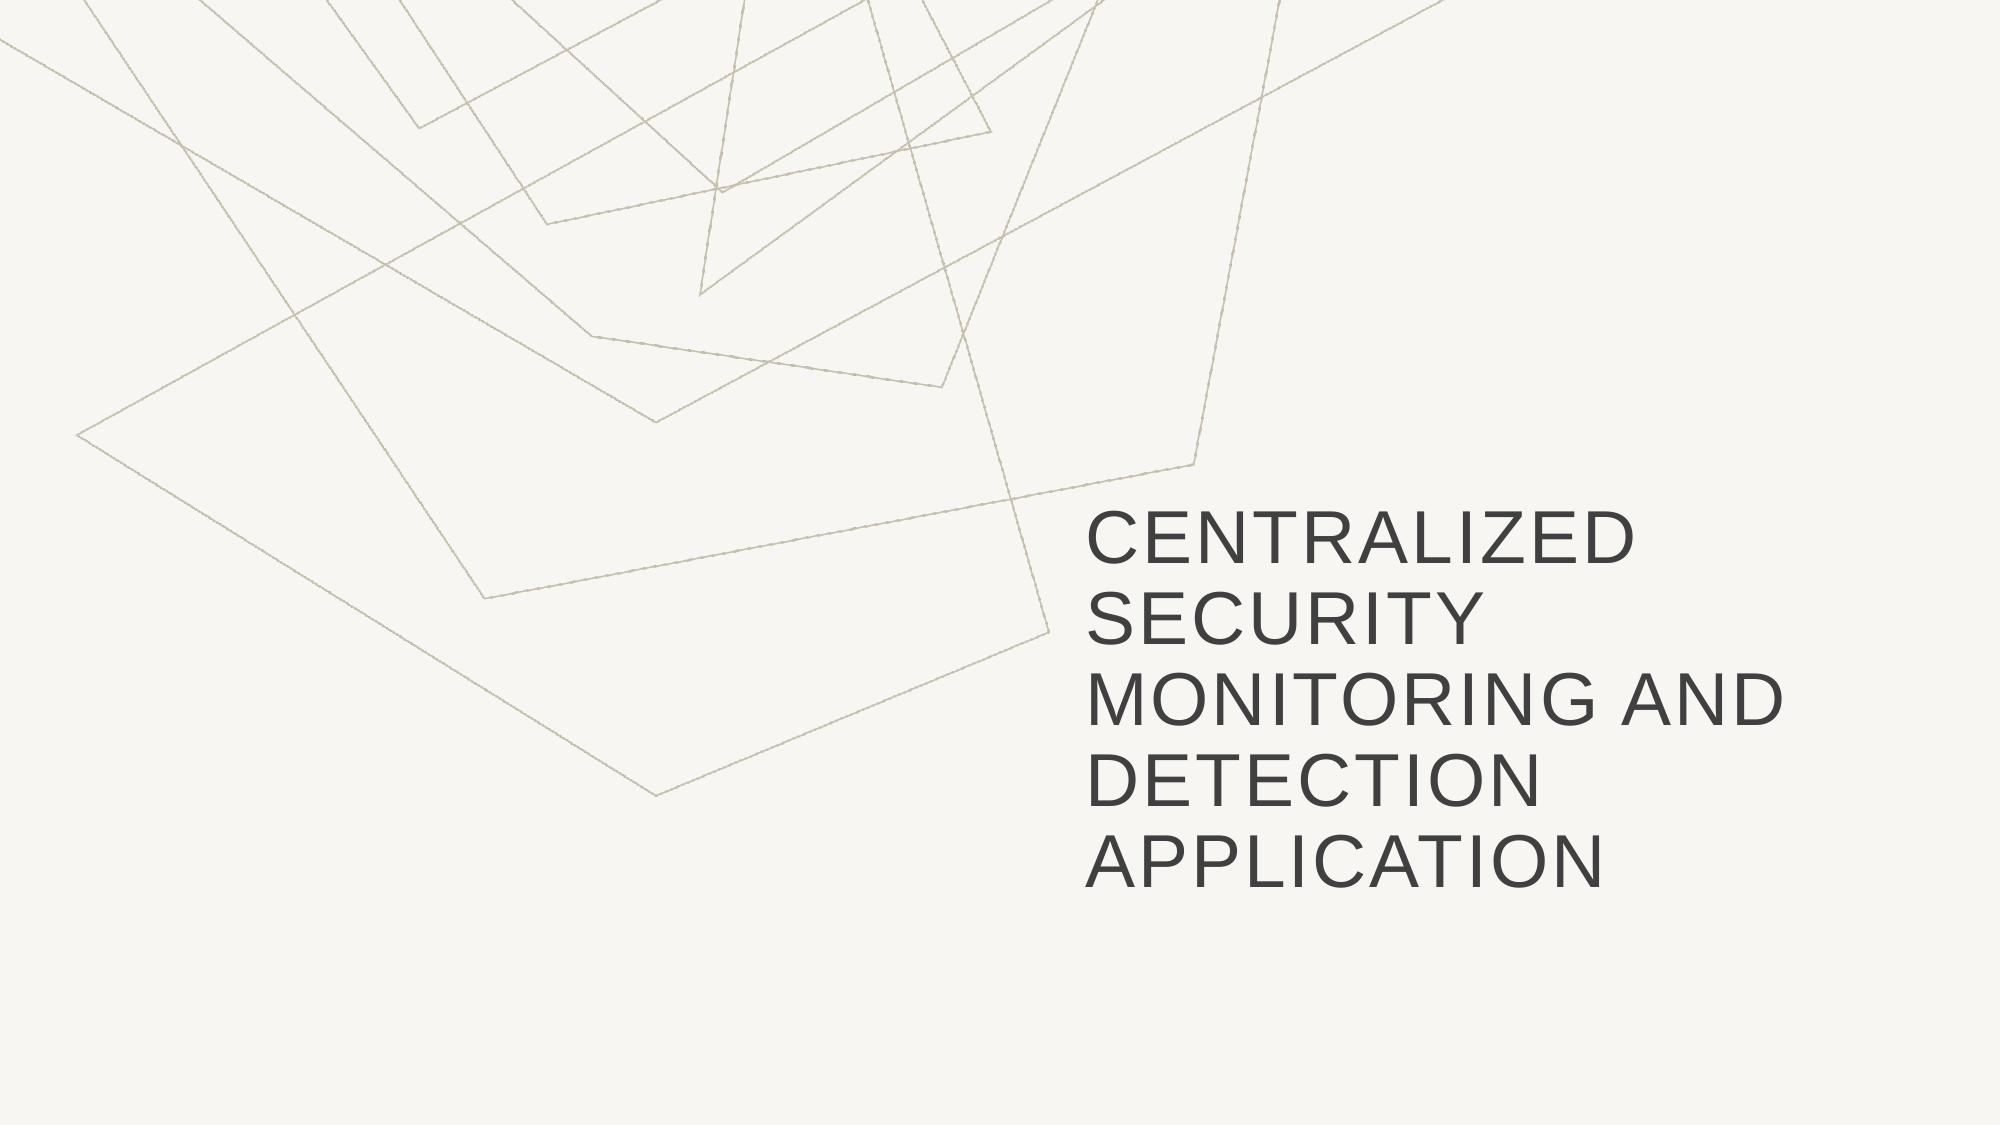

# Centralized Security Monitoring and Detection Application